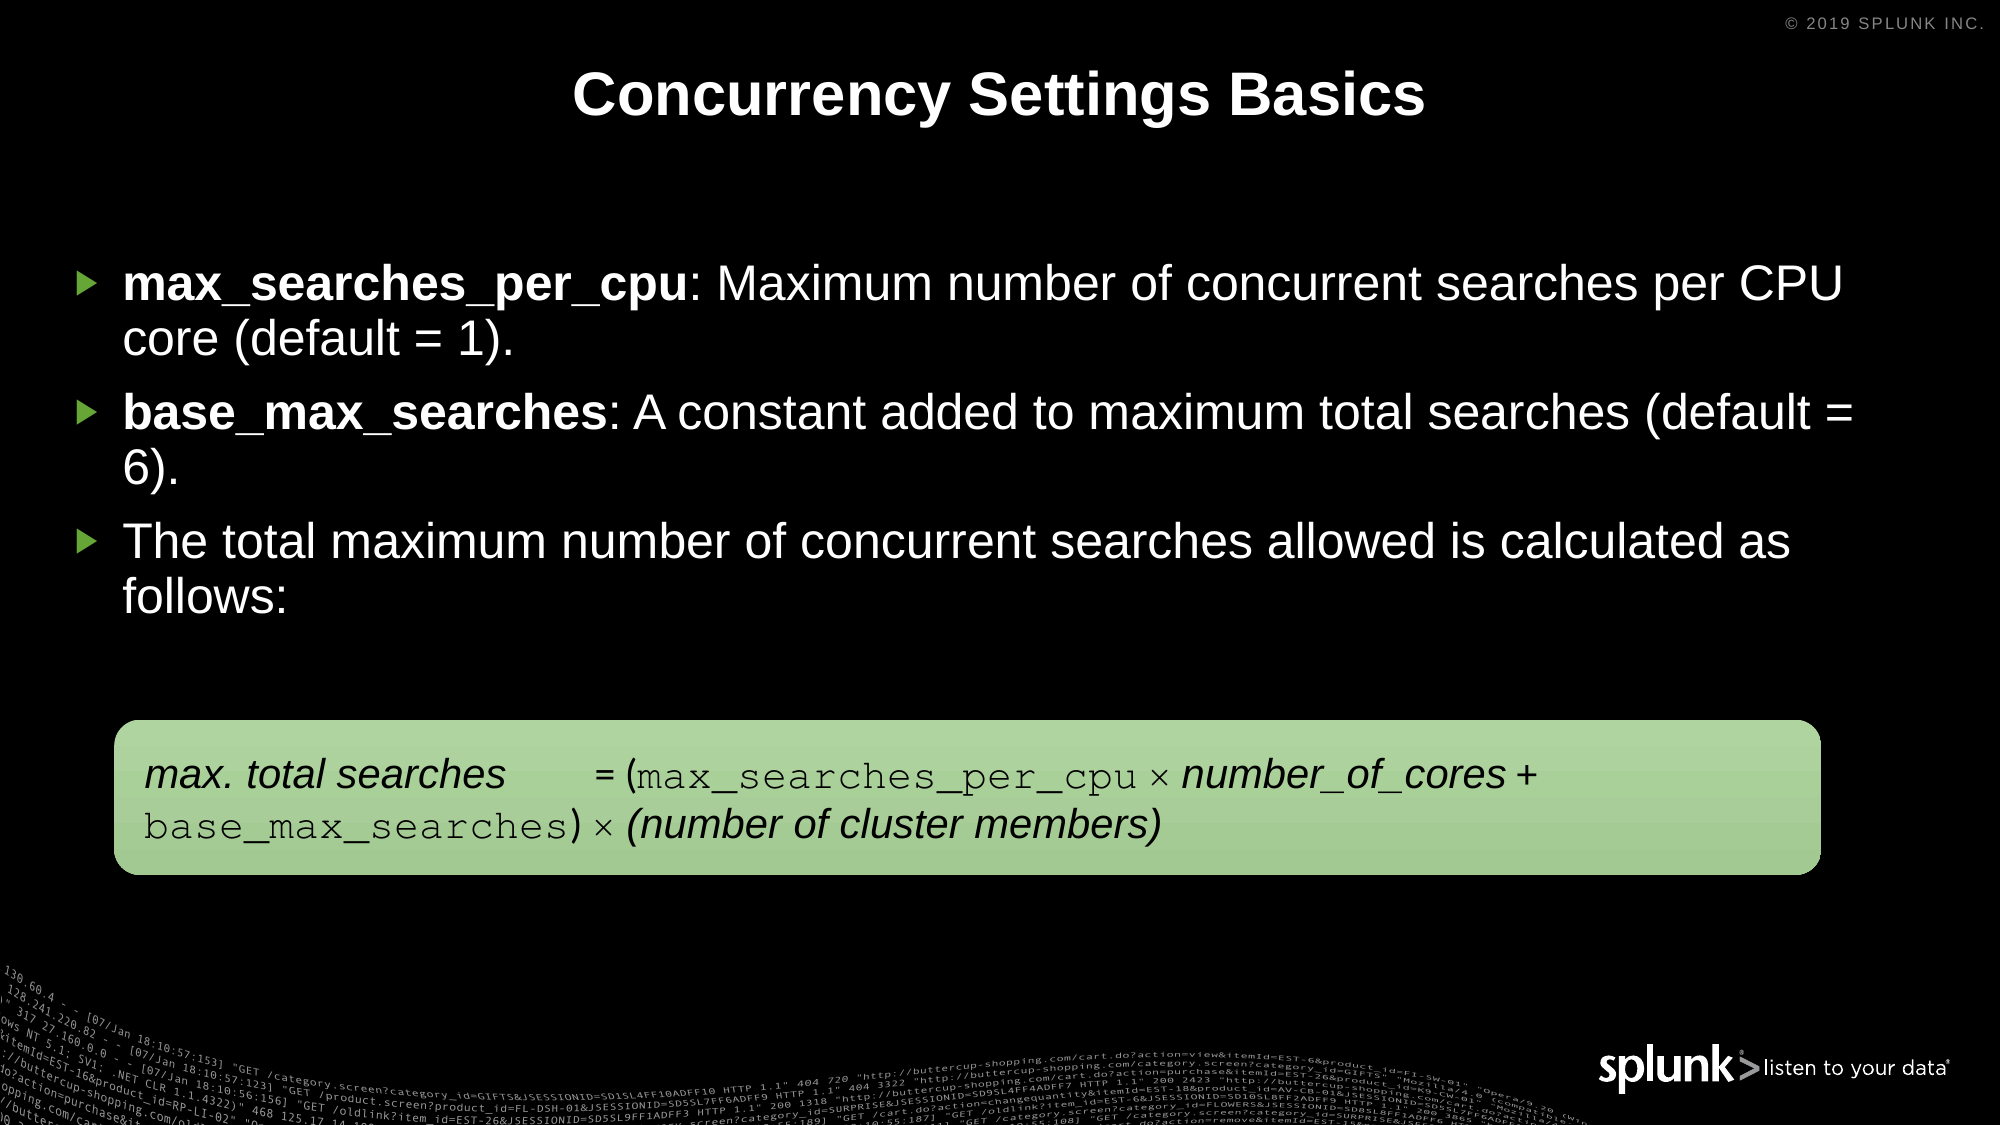

# Concurrency Settings Basics

max_searches_per_cpu: Maximum number of concurrent searches per CPU core (default = 1).
base_max_searches: A constant added to maximum total searches (default = 6).
The total maximum number of concurrent searches allowed is calculated as follows:
max. total searches	= (max_searches_per_cpu × number_of_cores + base_max_searches) × (number of cluster members)